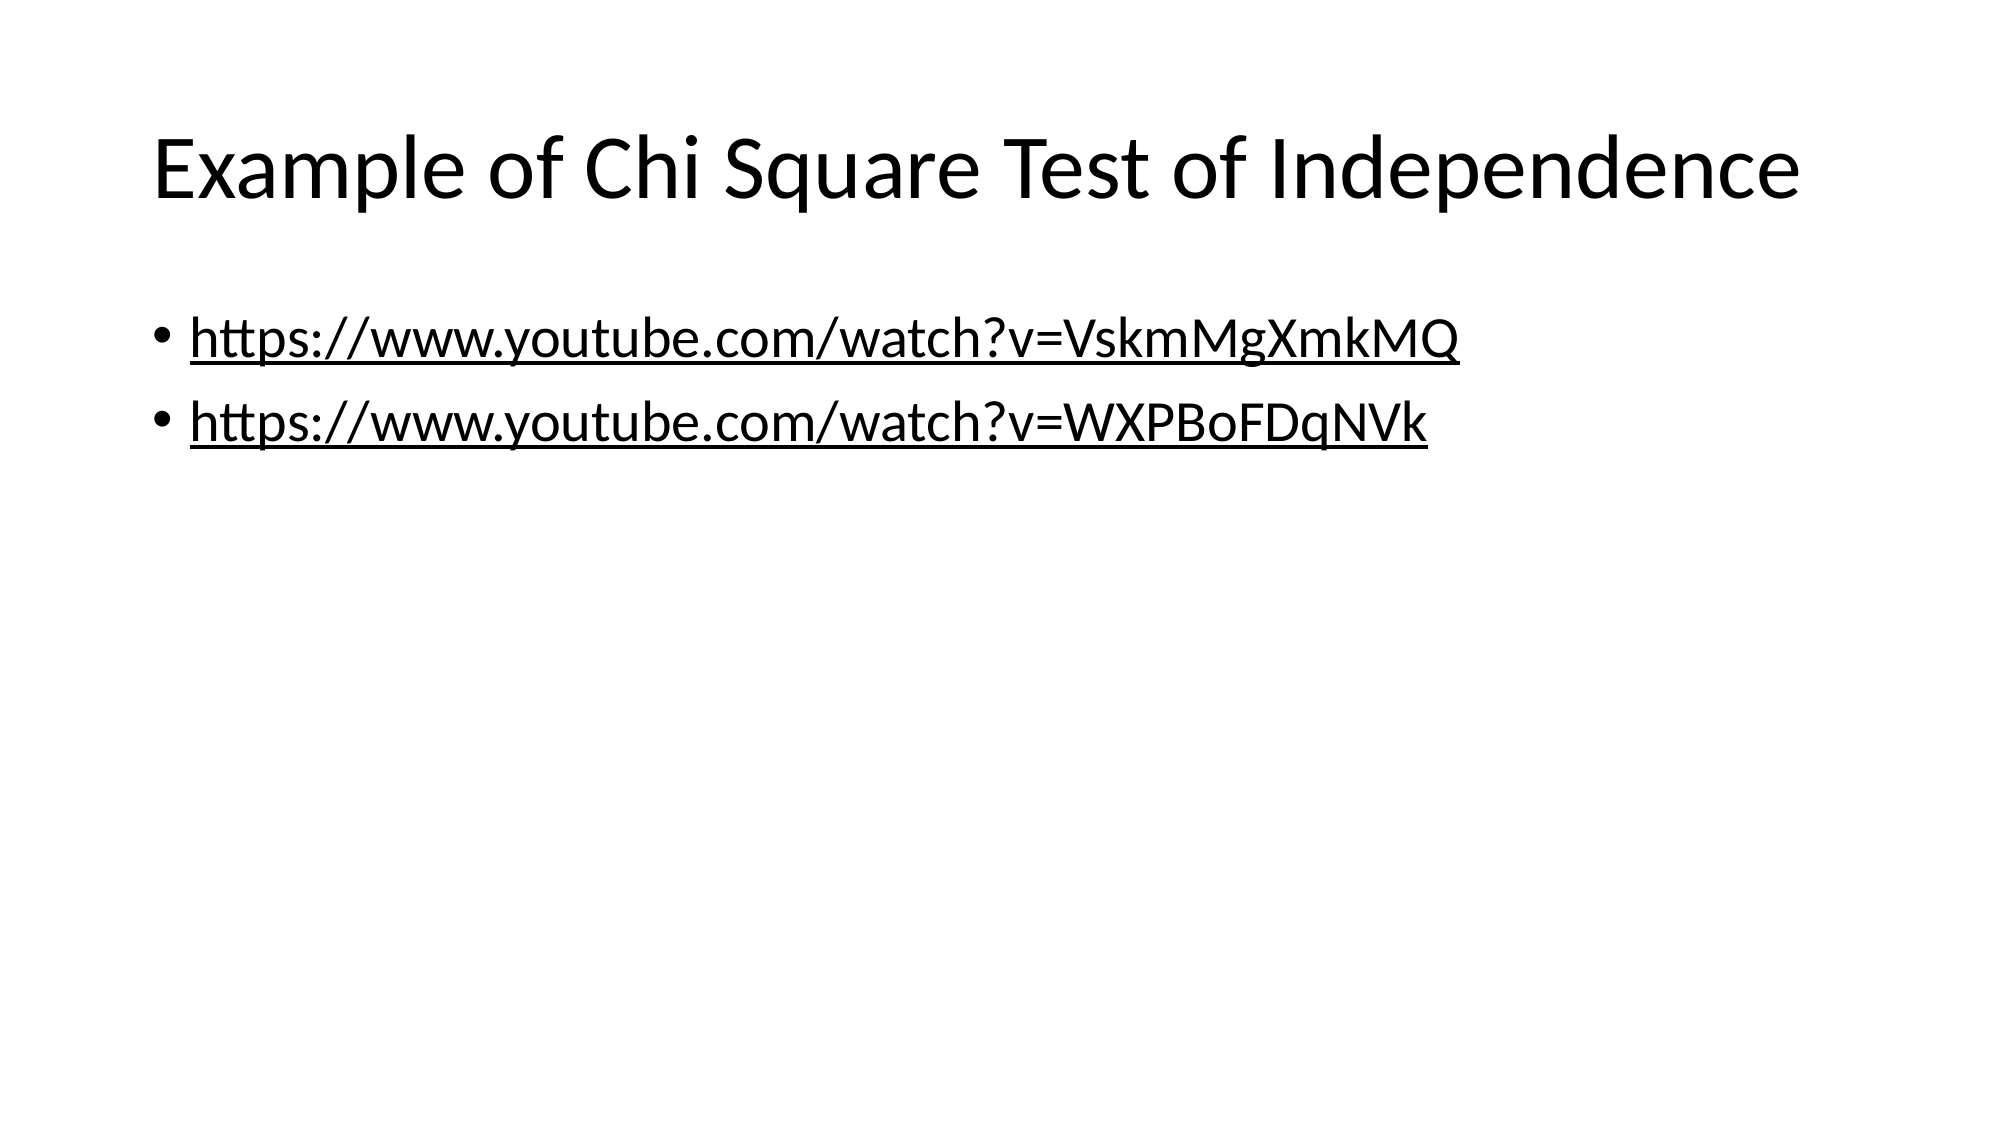

# Example of Chi Square Test of Independence
https://www.youtube.com/watch?v=VskmMgXmkMQ
https://www.youtube.com/watch?v=WXPBoFDqNVk